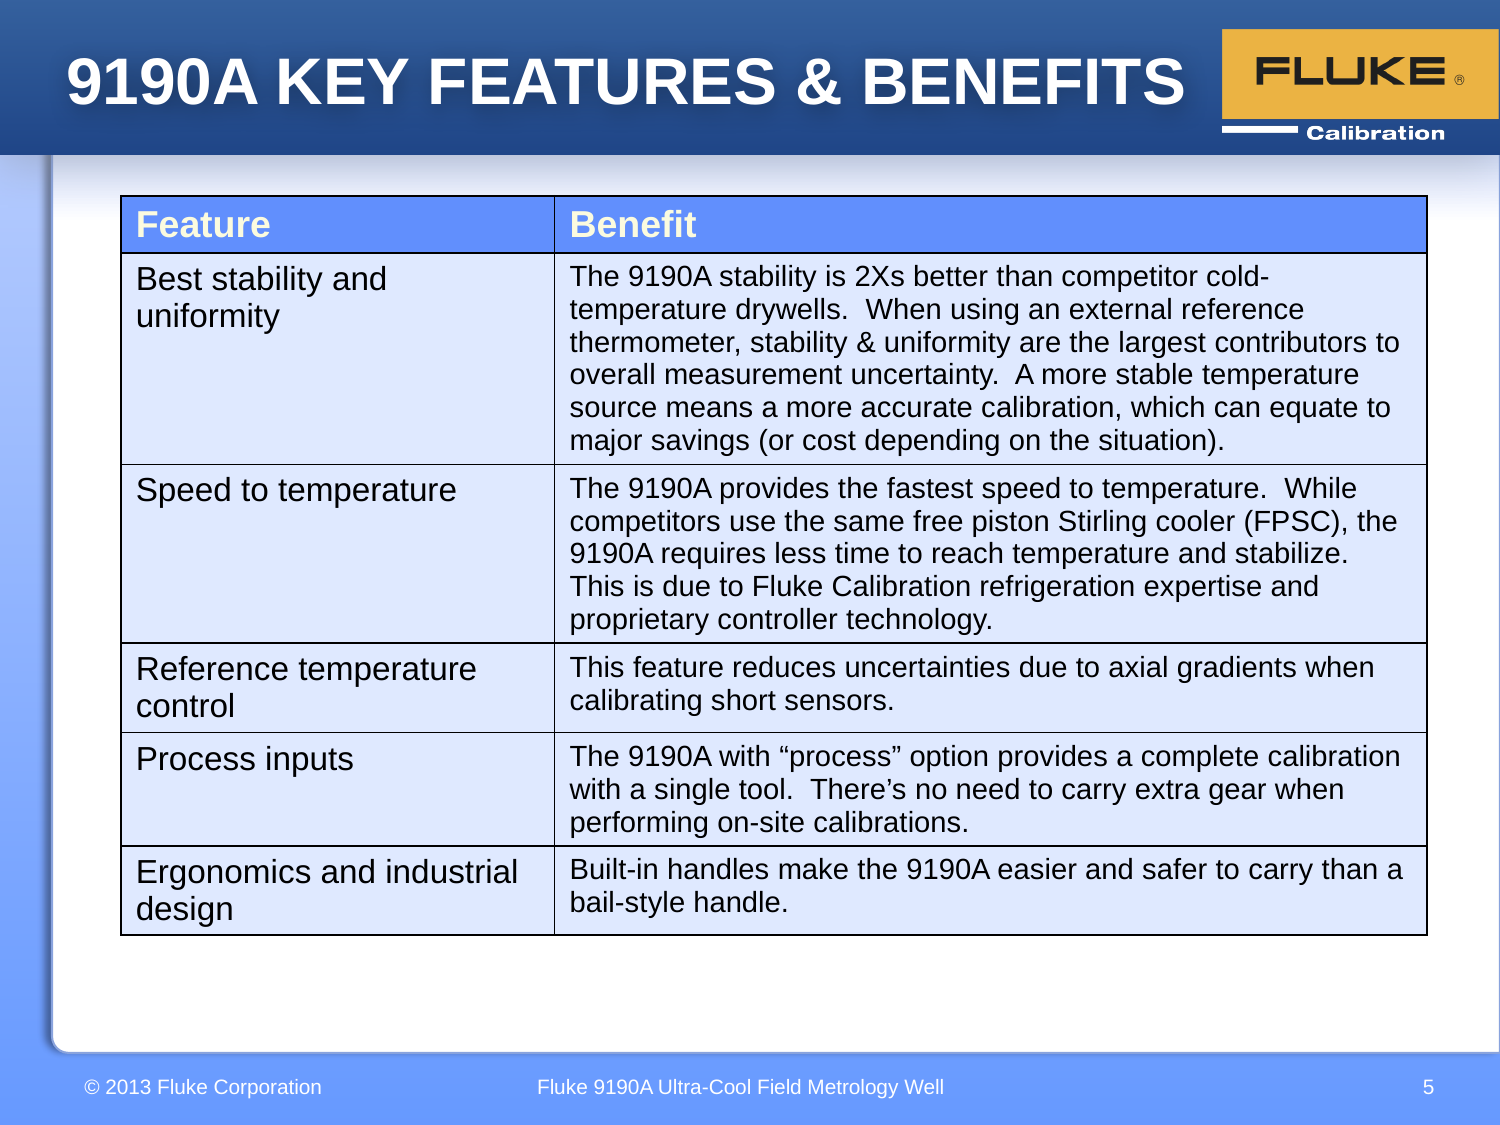

9190A Key Features & Benefits
| Feature | Benefit |
| --- | --- |
| Best stability and uniformity | The 9190A stability is 2Xs better than competitor cold-temperature drywells. When using an external reference thermometer, stability & uniformity are the largest contributors to overall measurement uncertainty. A more stable temperature source means a more accurate calibration, which can equate to major savings (or cost depending on the situation). |
| Speed to temperature | The 9190A provides the fastest speed to temperature. While competitors use the same free piston Stirling cooler (FPSC), the 9190A requires less time to reach temperature and stabilize. This is due to Fluke Calibration refrigeration expertise and proprietary controller technology. |
| Reference temperature control | This feature reduces uncertainties due to axial gradients when calibrating short sensors. |
| Process inputs | The 9190A with “process” option provides a complete calibration with a single tool. There’s no need to carry extra gear when performing on-site calibrations. |
| Ergonomics and industrial design | Built-in handles make the 9190A easier and safer to carry than a bail-style handle. |